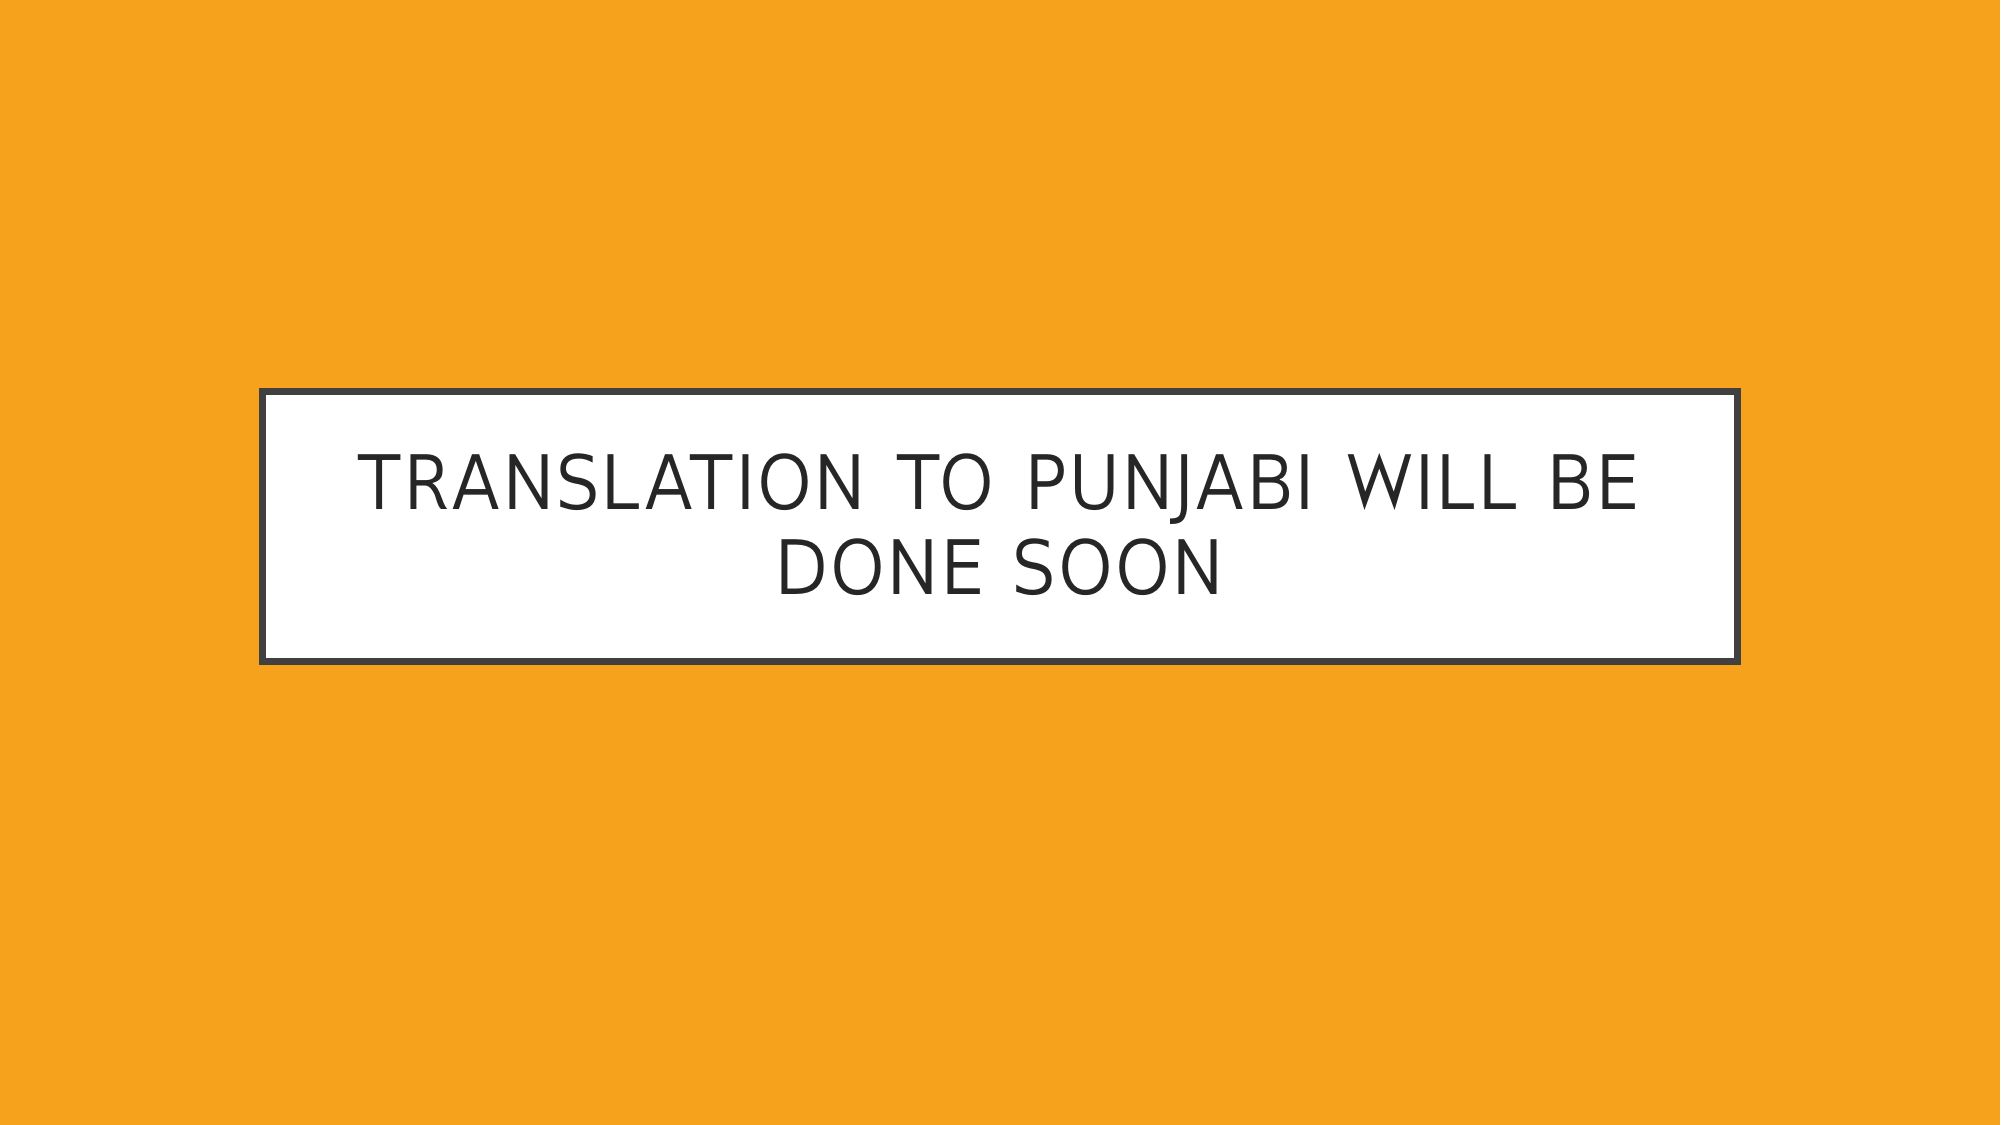

# Translation to Punjabi will be done soon